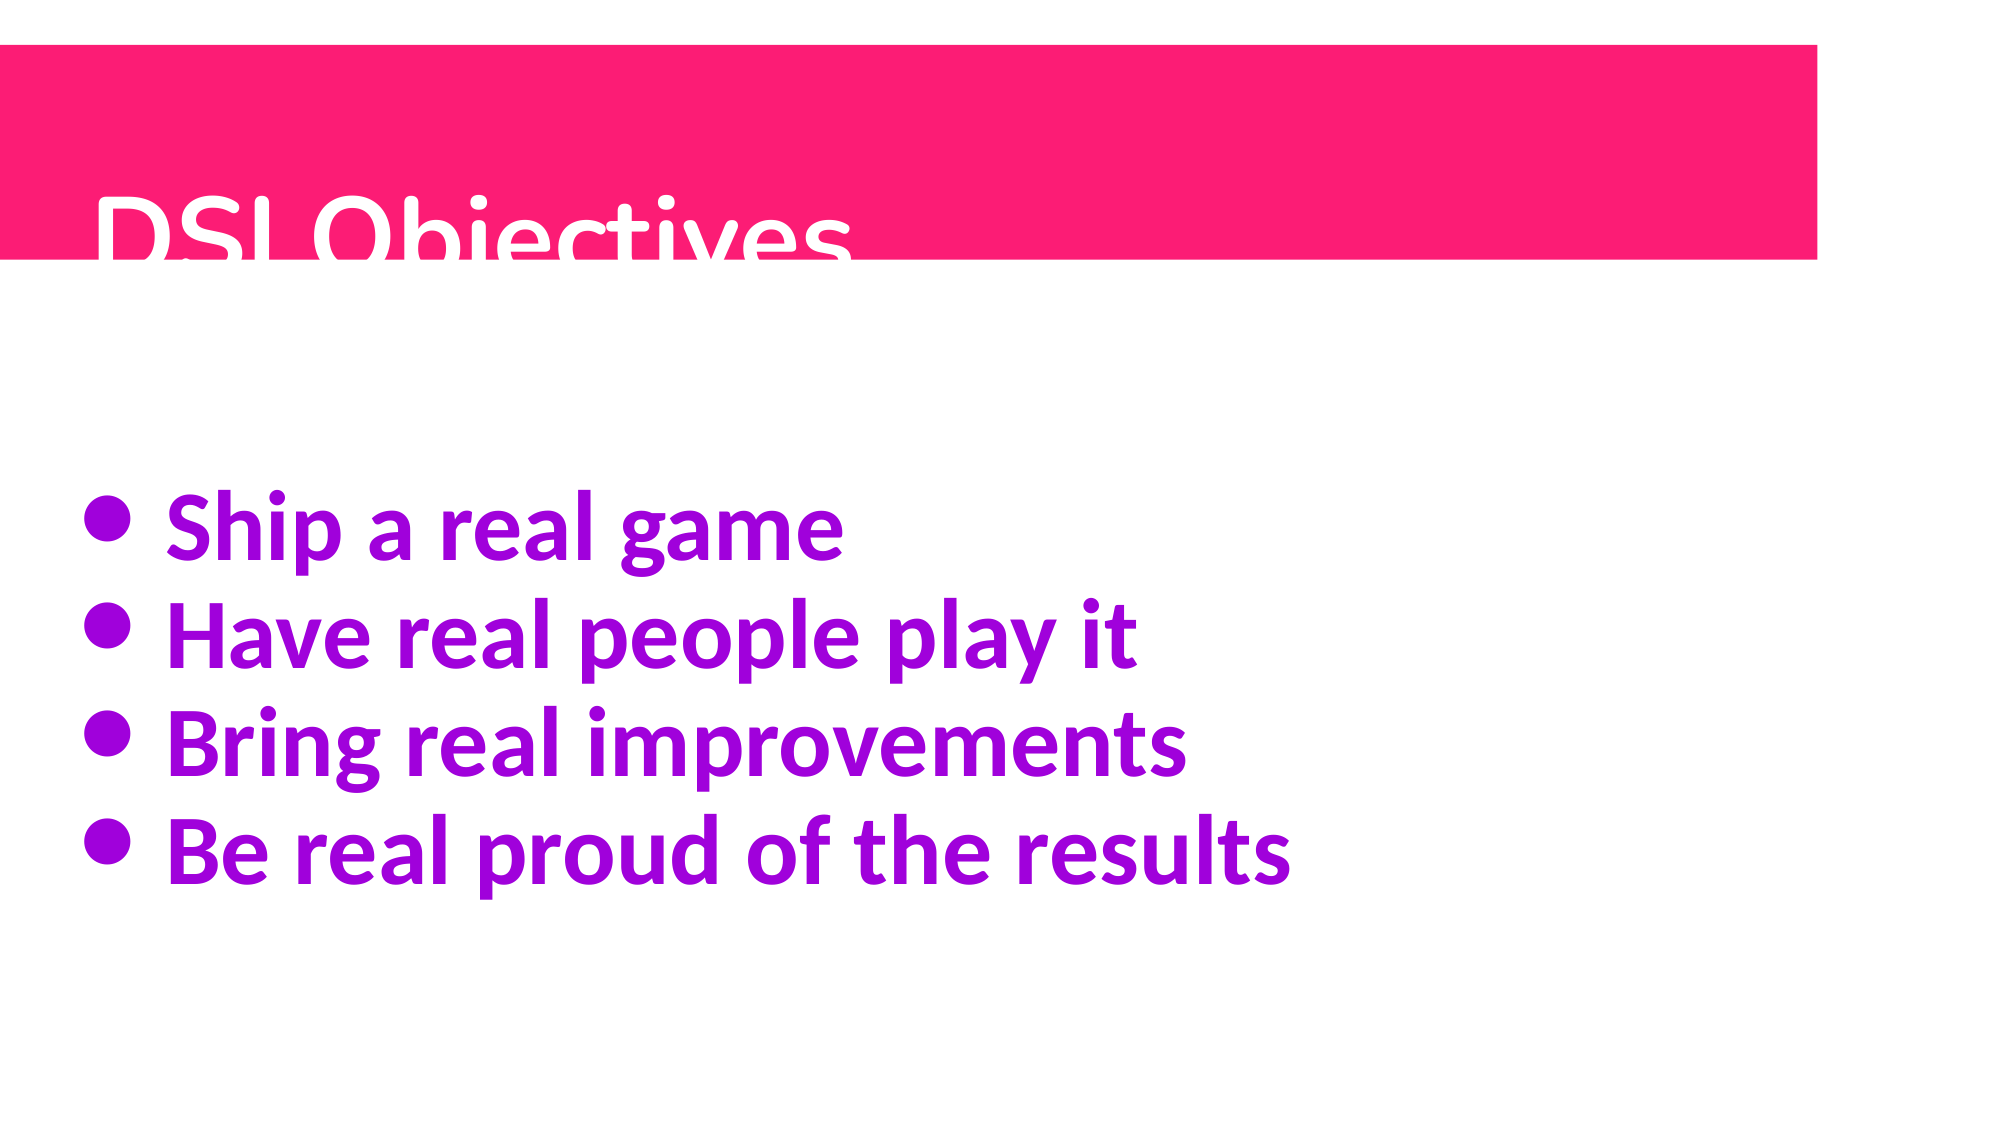

DSI Objectives
Ship a real game
Have real people play it
Bring real improvements
Be real proud of the results